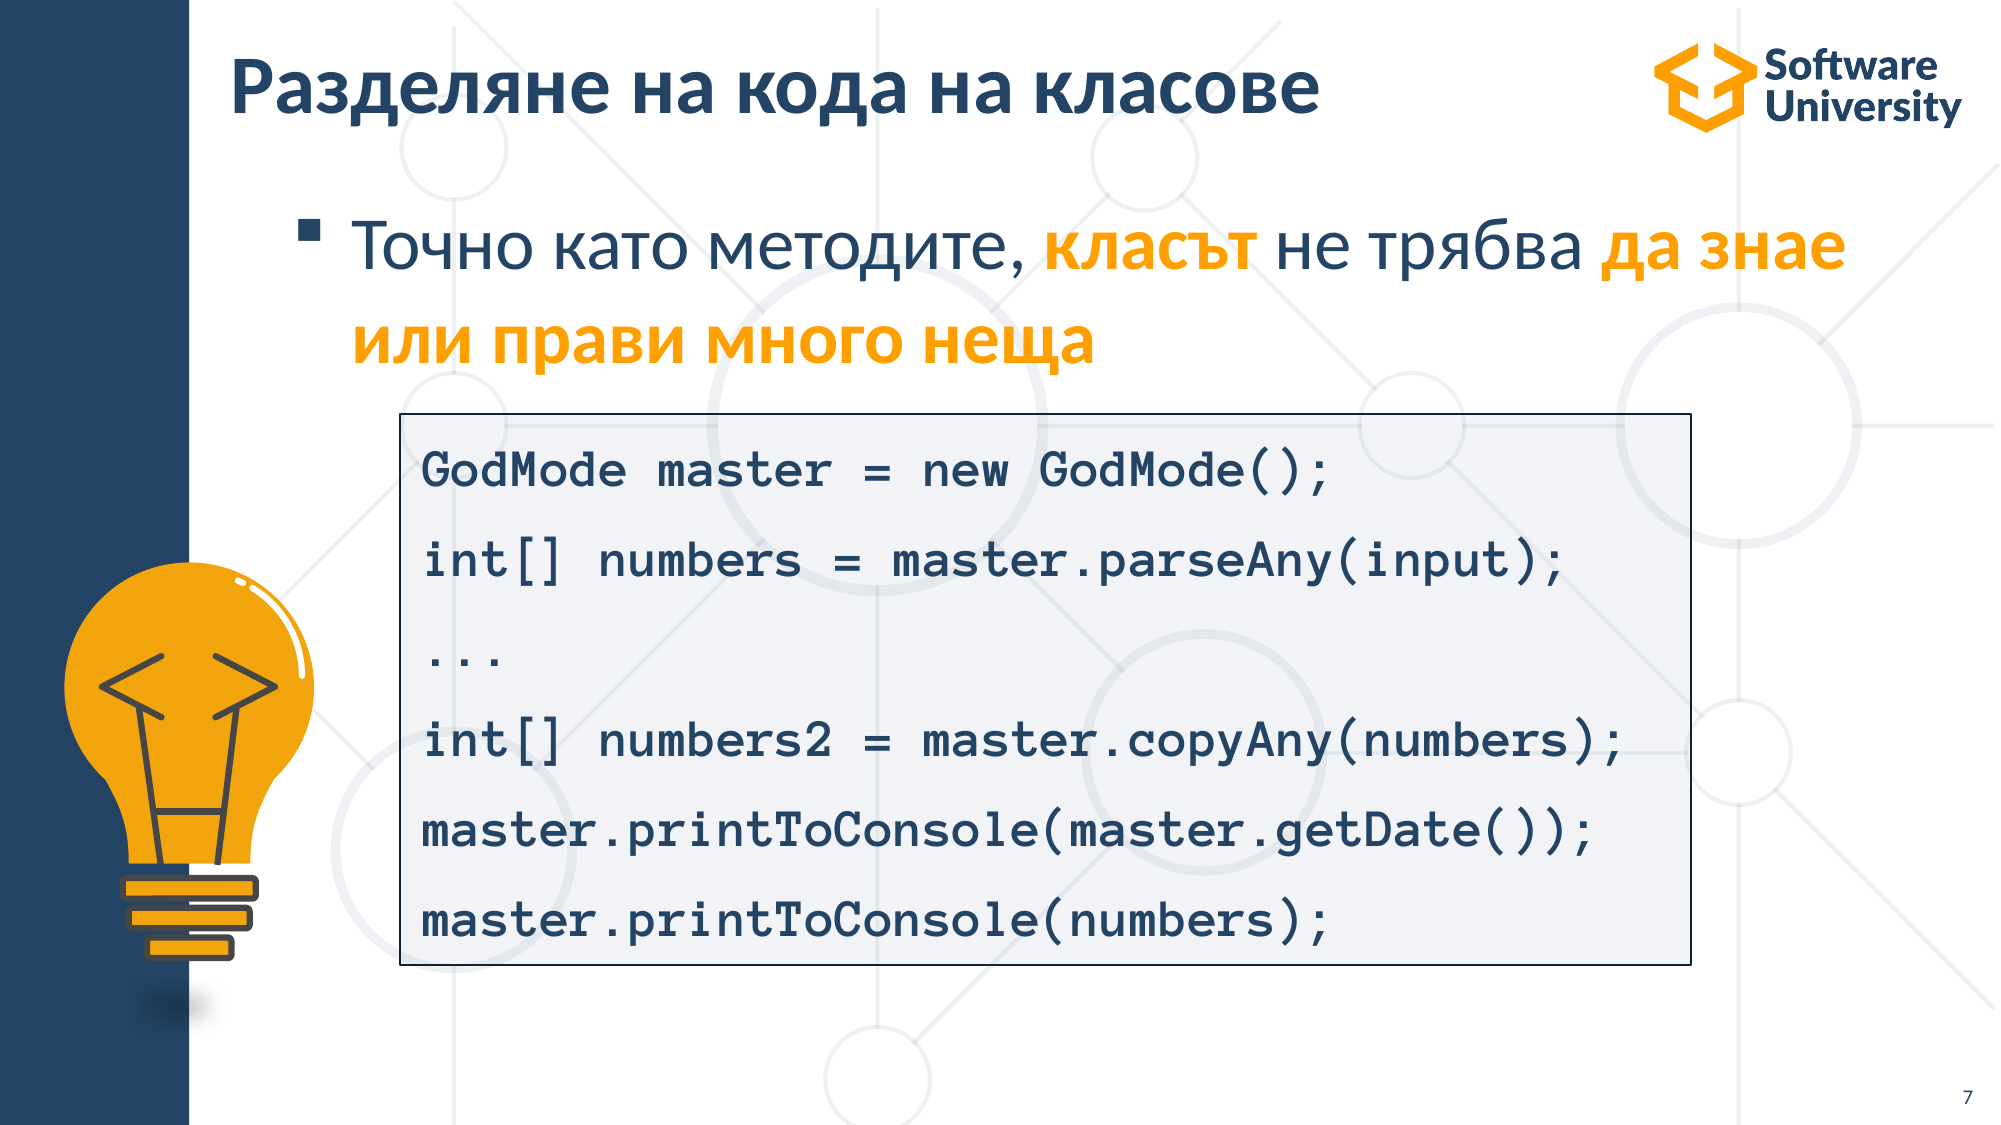

# Разделяне на кода на класове
Точно като методите, класът не трябва да знае или прави много неща
GodMode master = new GodMode();
int[] numbers = master.parseAny(input);
...
int[] numbers2 = master.copyAny(numbers);
master.printToConsole(master.getDate());
master.printToConsole(numbers);
7